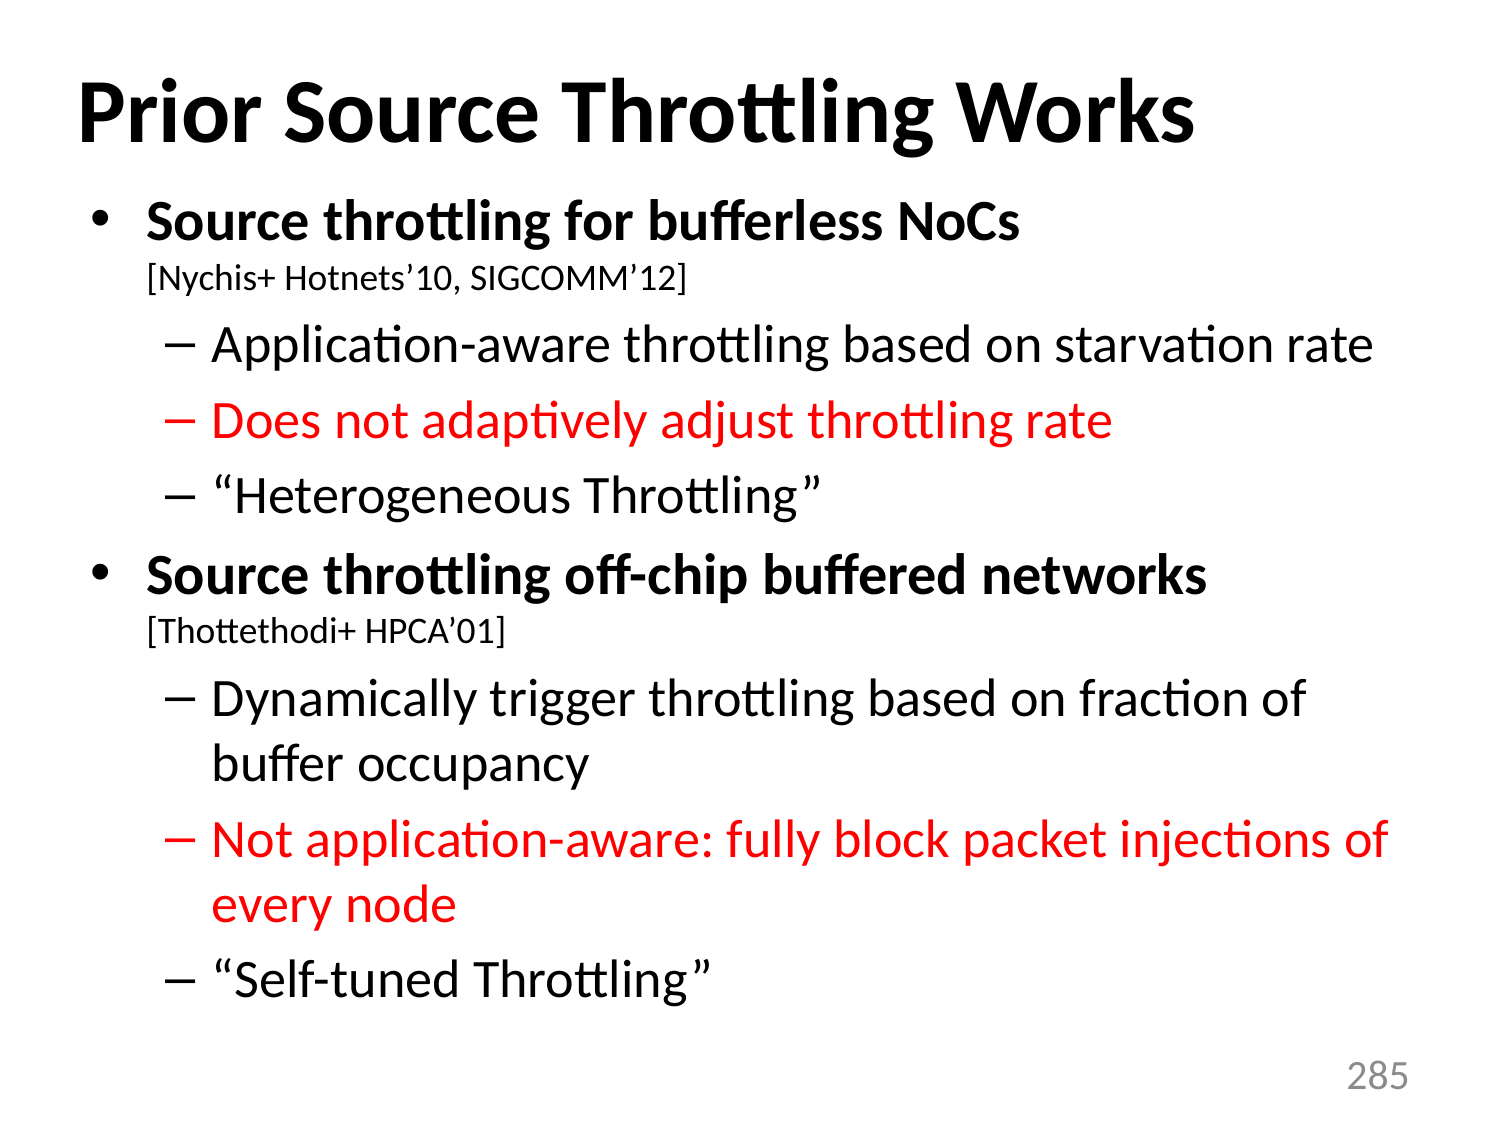

# Prior Source Throttling Works
Source throttling for bufferless NoCs
[Nychis+ Hotnets’10, SIGCOMM’12]
Application-aware throttling based on starvation rate
Does not adaptively adjust throttling rate
“Heterogeneous Throttling”
Source throttling off-chip buffered networks
[Thottethodi+ HPCA’01]
Dynamically trigger throttling based on fraction of buffer occupancy
Not application-aware: fully block packet injections of every node
“Self-tuned Throttling”

285